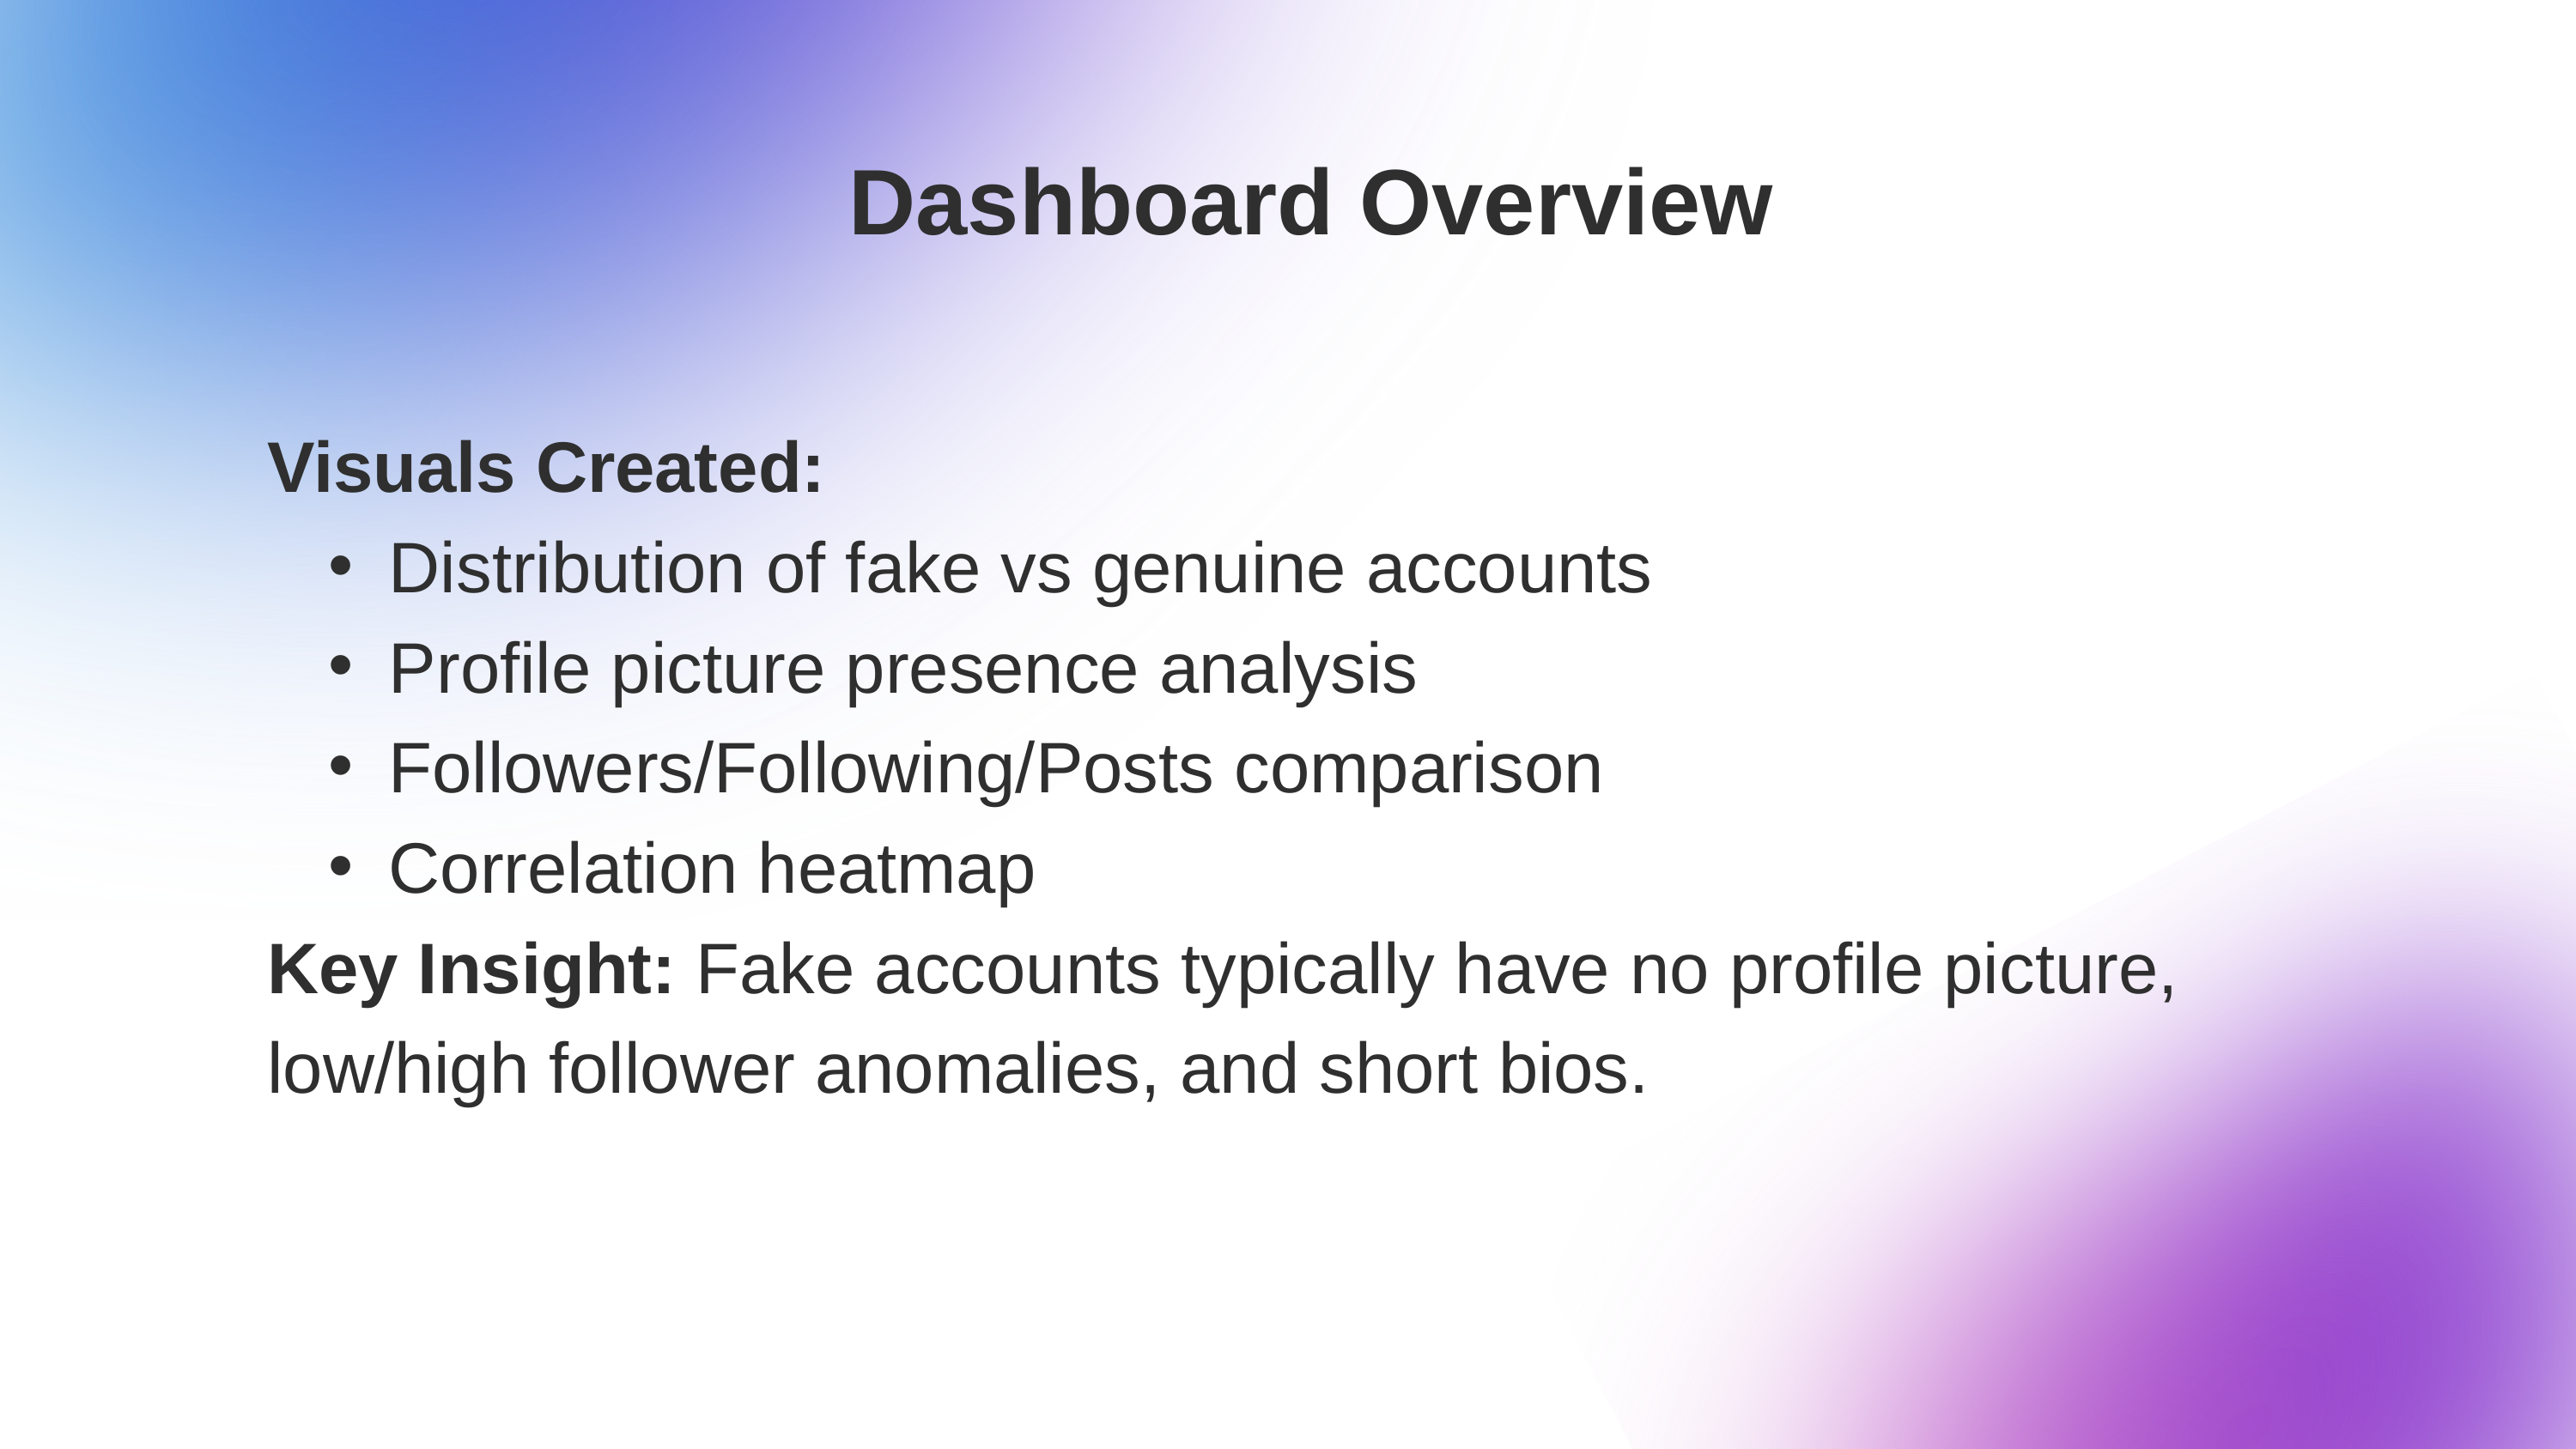

Dashboard Overview
Visuals Created:
Distribution of fake vs genuine accounts
Profile picture presence analysis
Followers/Following/Posts comparison
Correlation heatmap
Key Insight: Fake accounts typically have no profile picture, low/high follower anomalies, and short bios.